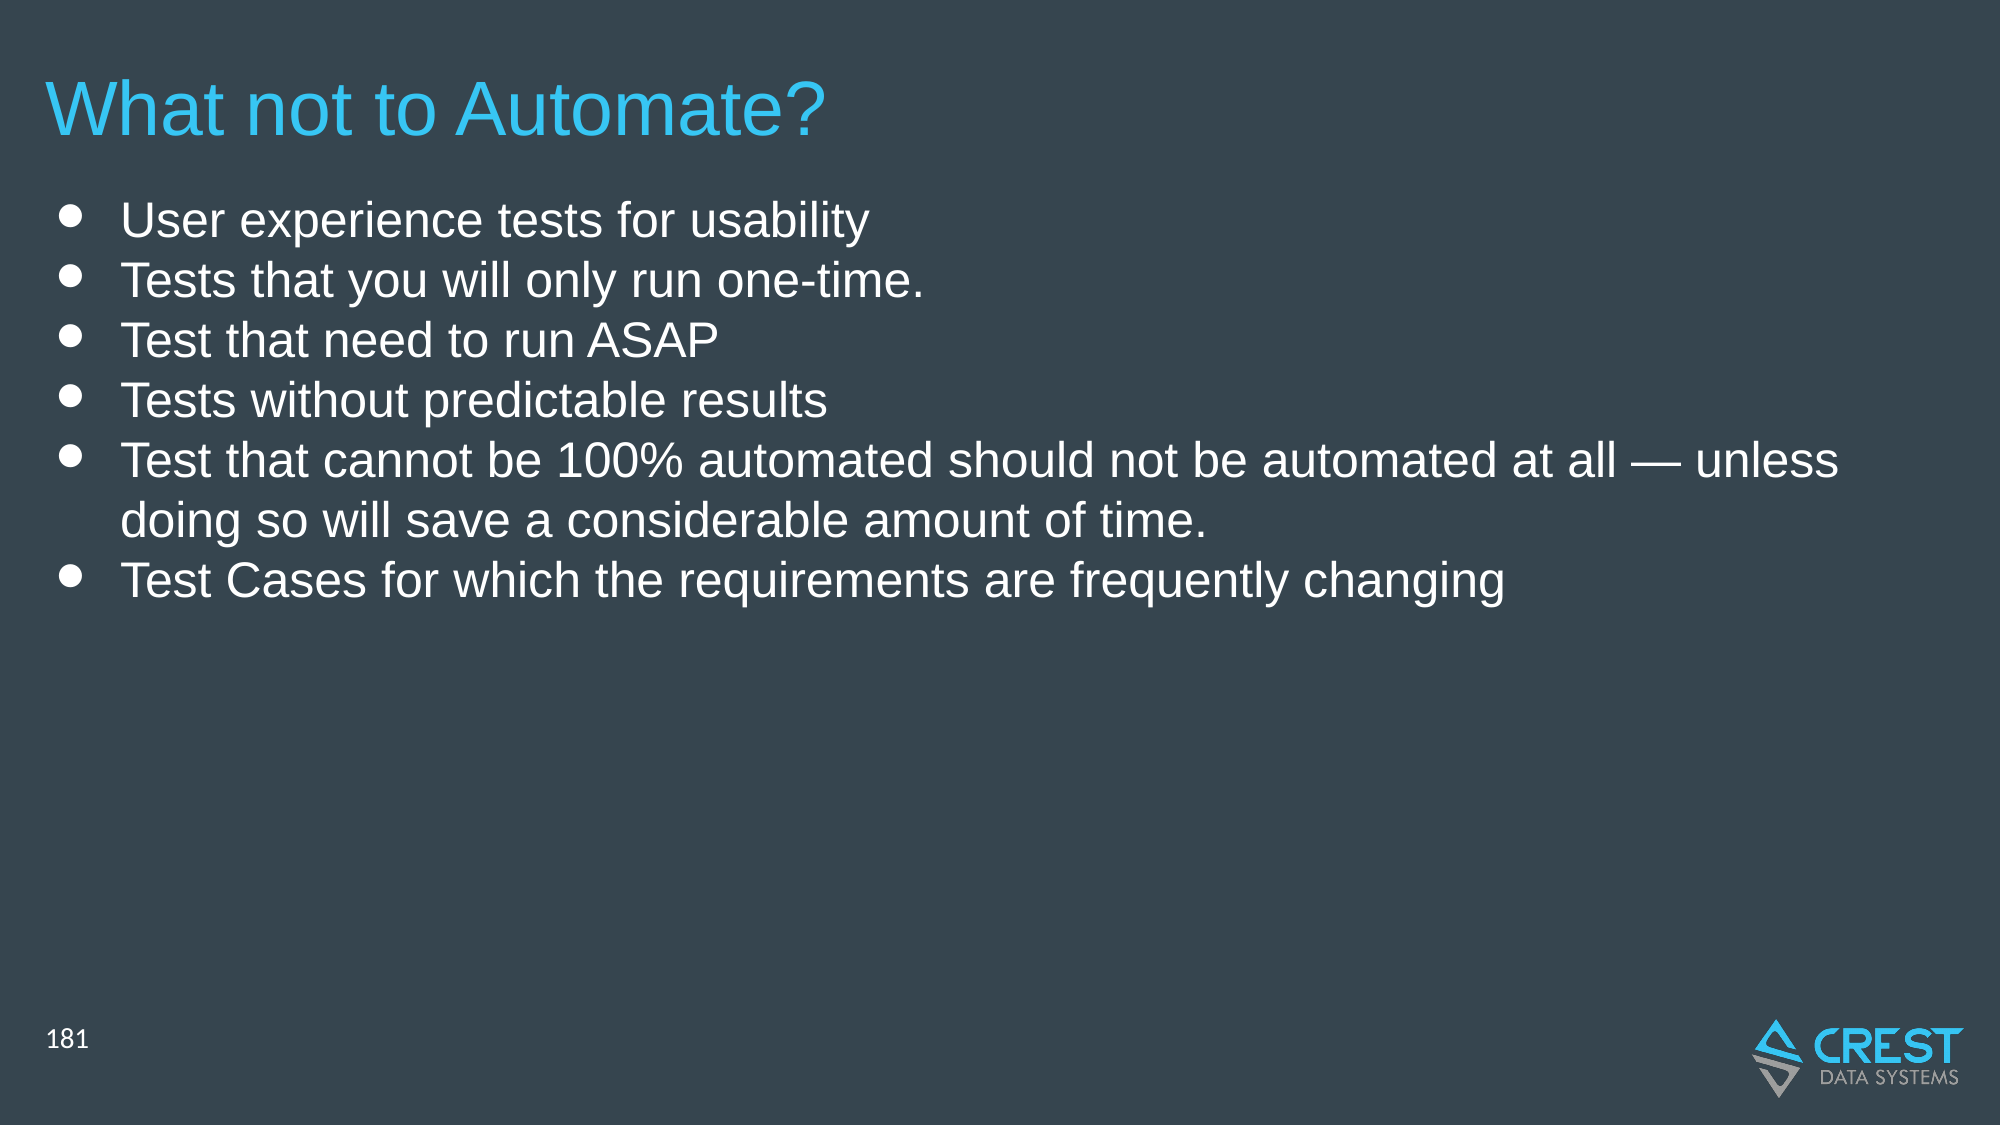

# What not to Automate?
User experience tests for usability
Tests that you will only run one-time.
Test that need to run ASAP
Tests without predictable results
Test that cannot be 100% automated should not be automated at all — unless doing so will save a considerable amount of time.
Test Cases for which the requirements are frequently changing
181